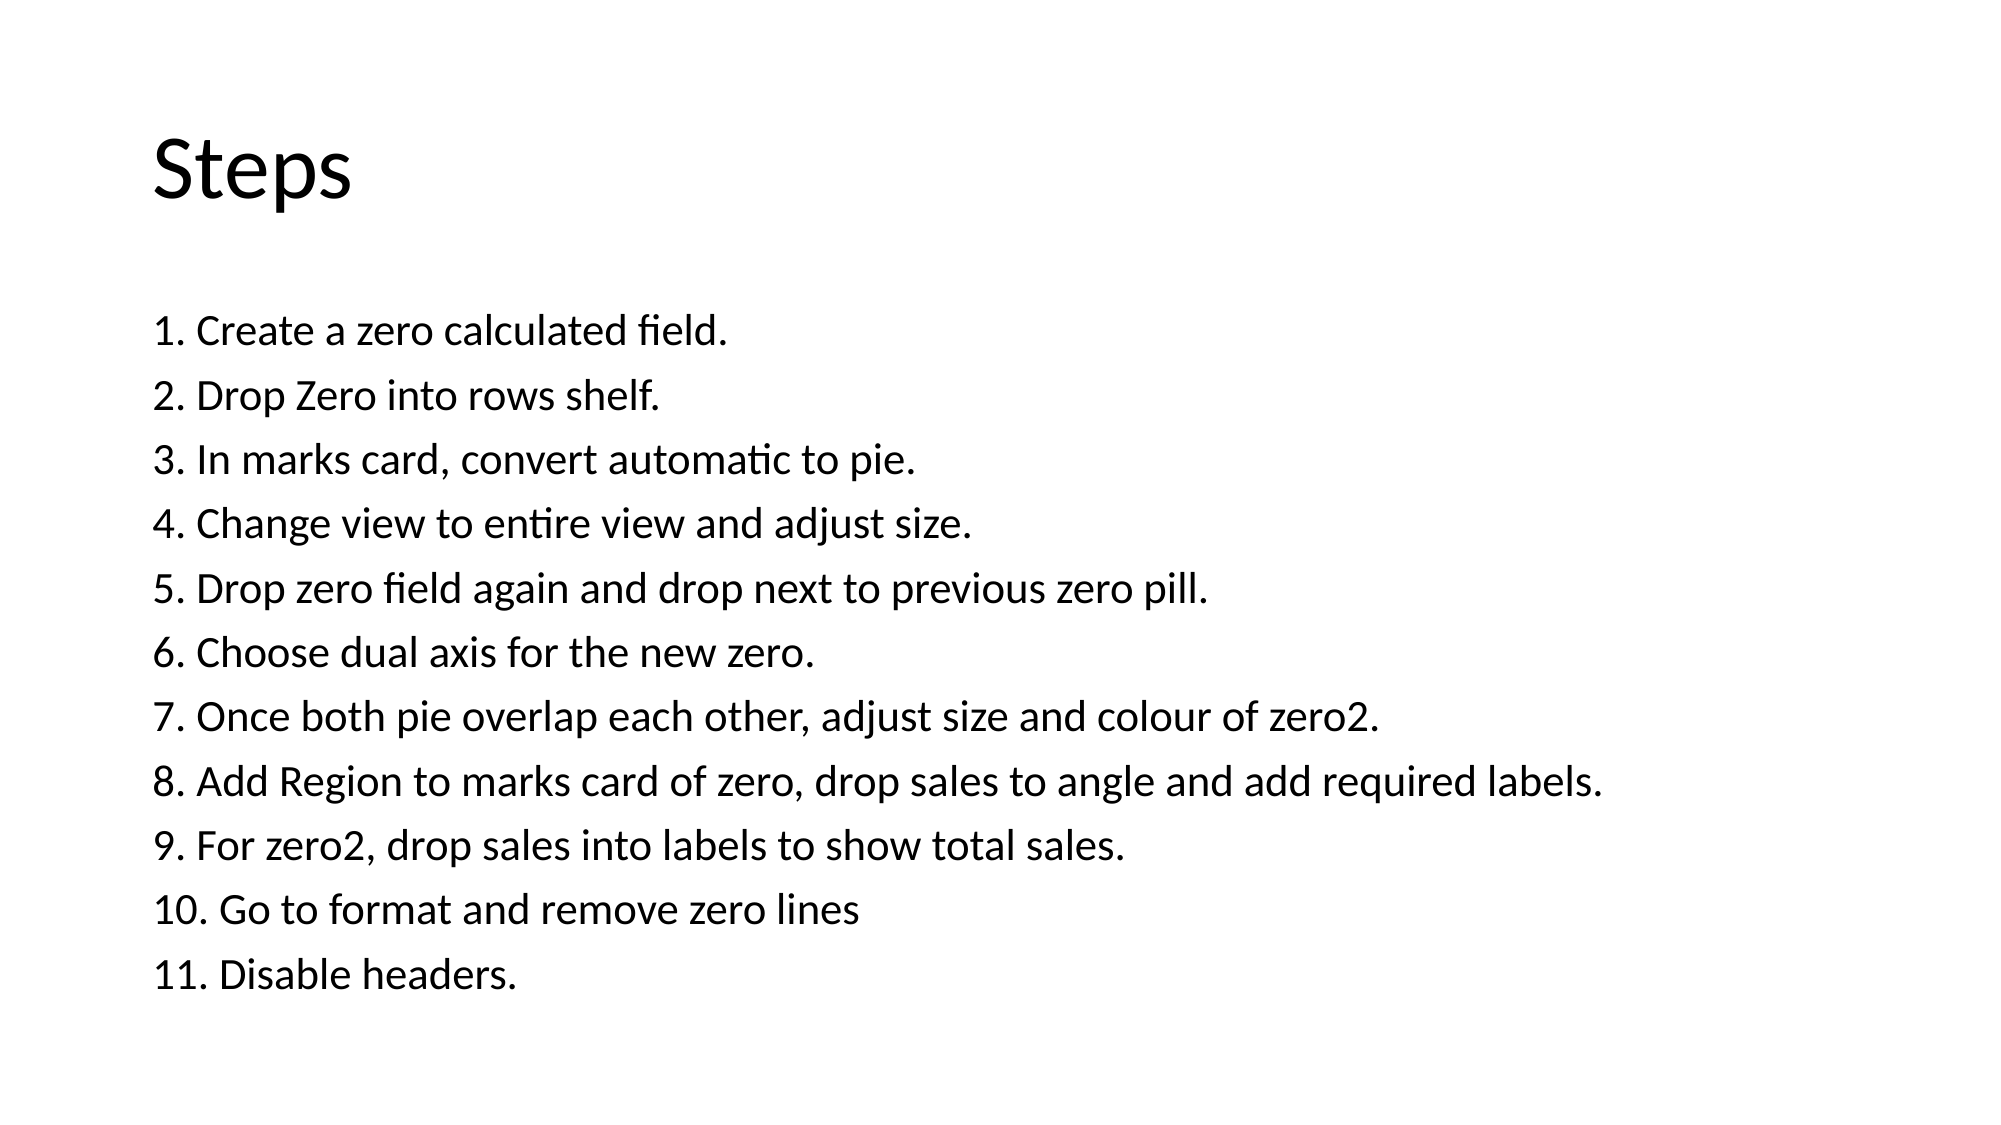

# Steps
1. Create a zero calculated field.
2. Drop Zero into rows shelf.
3. In marks card, convert automatic to pie.
4. Change view to entire view and adjust size.
5. Drop zero field again and drop next to previous zero pill.
6. Choose dual axis for the new zero.
7. Once both pie overlap each other, adjust size and colour of zero2.
8. Add Region to marks card of zero, drop sales to angle and add required labels.
9. For zero2, drop sales into labels to show total sales.
10. Go to format and remove zero lines
11. Disable headers.